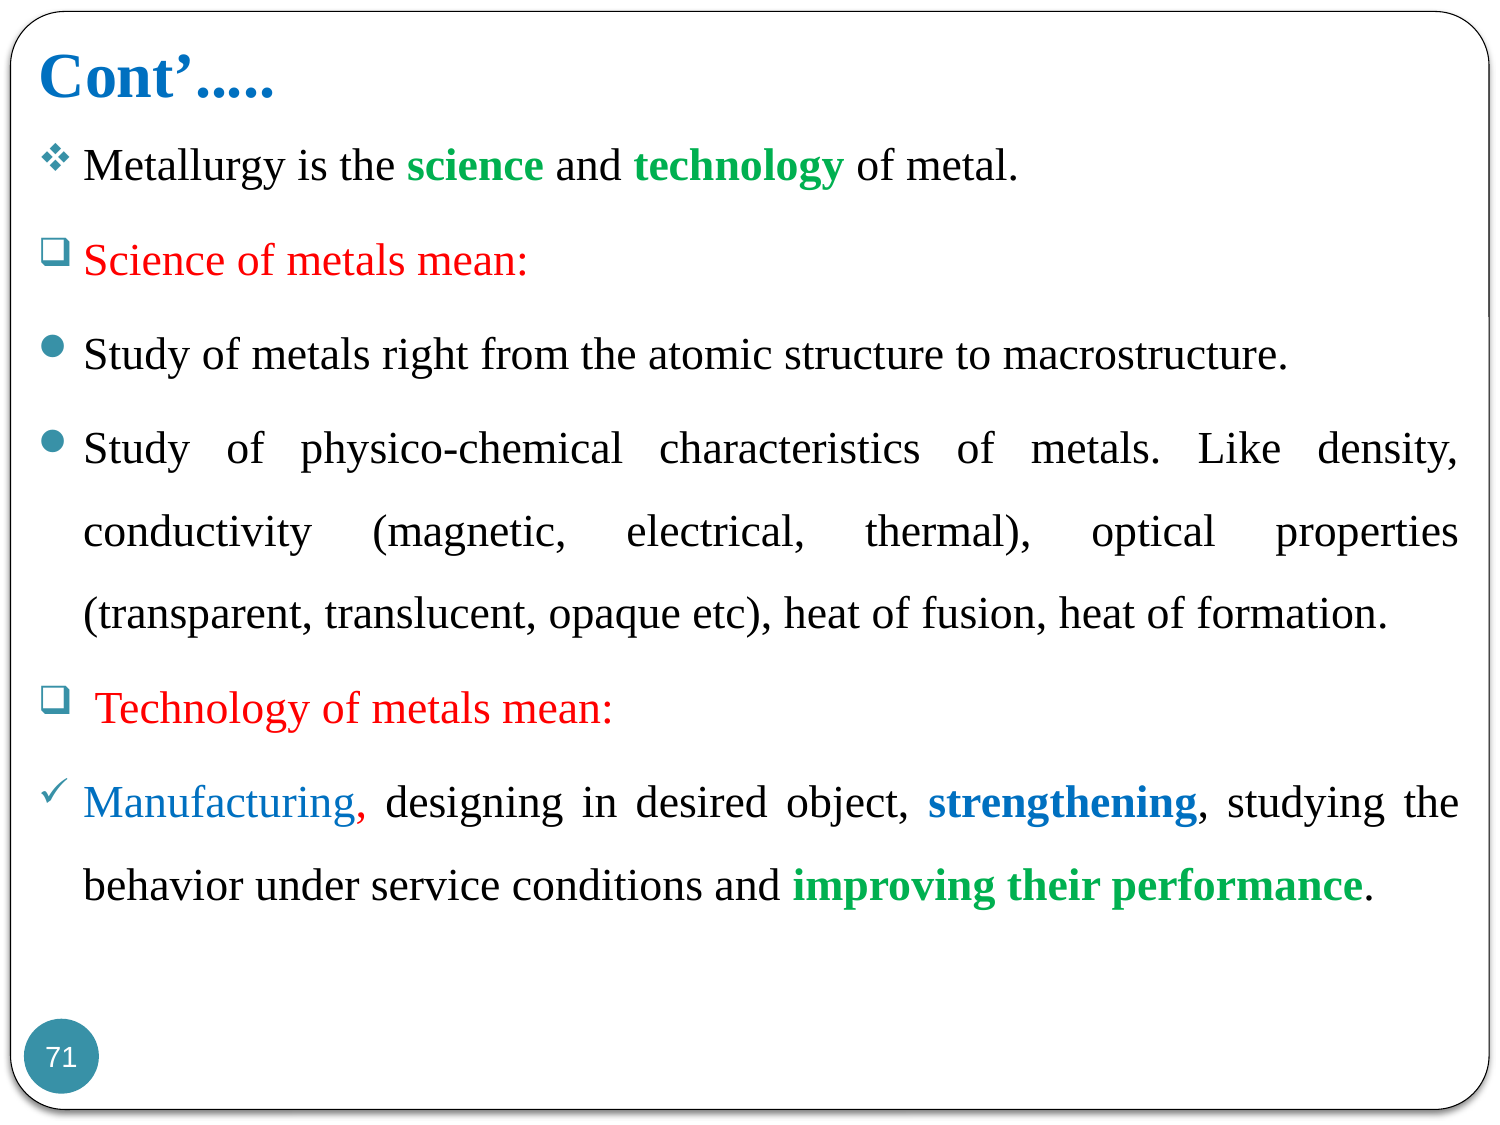

# Cont’.....
Metallurgy is the science and technology of metal.
Science of metals mean:
Study of metals right from the atomic structure to macrostructure.
Study of physico-chemical characteristics of metals. Like density, conductivity (magnetic, electrical, thermal), optical properties (transparent, translucent, opaque etc), heat of fusion, heat of formation.
 Technology of metals mean:
Manufacturing, designing in desired object, strengthening, studying the behavior under service conditions and improving their performance.

71